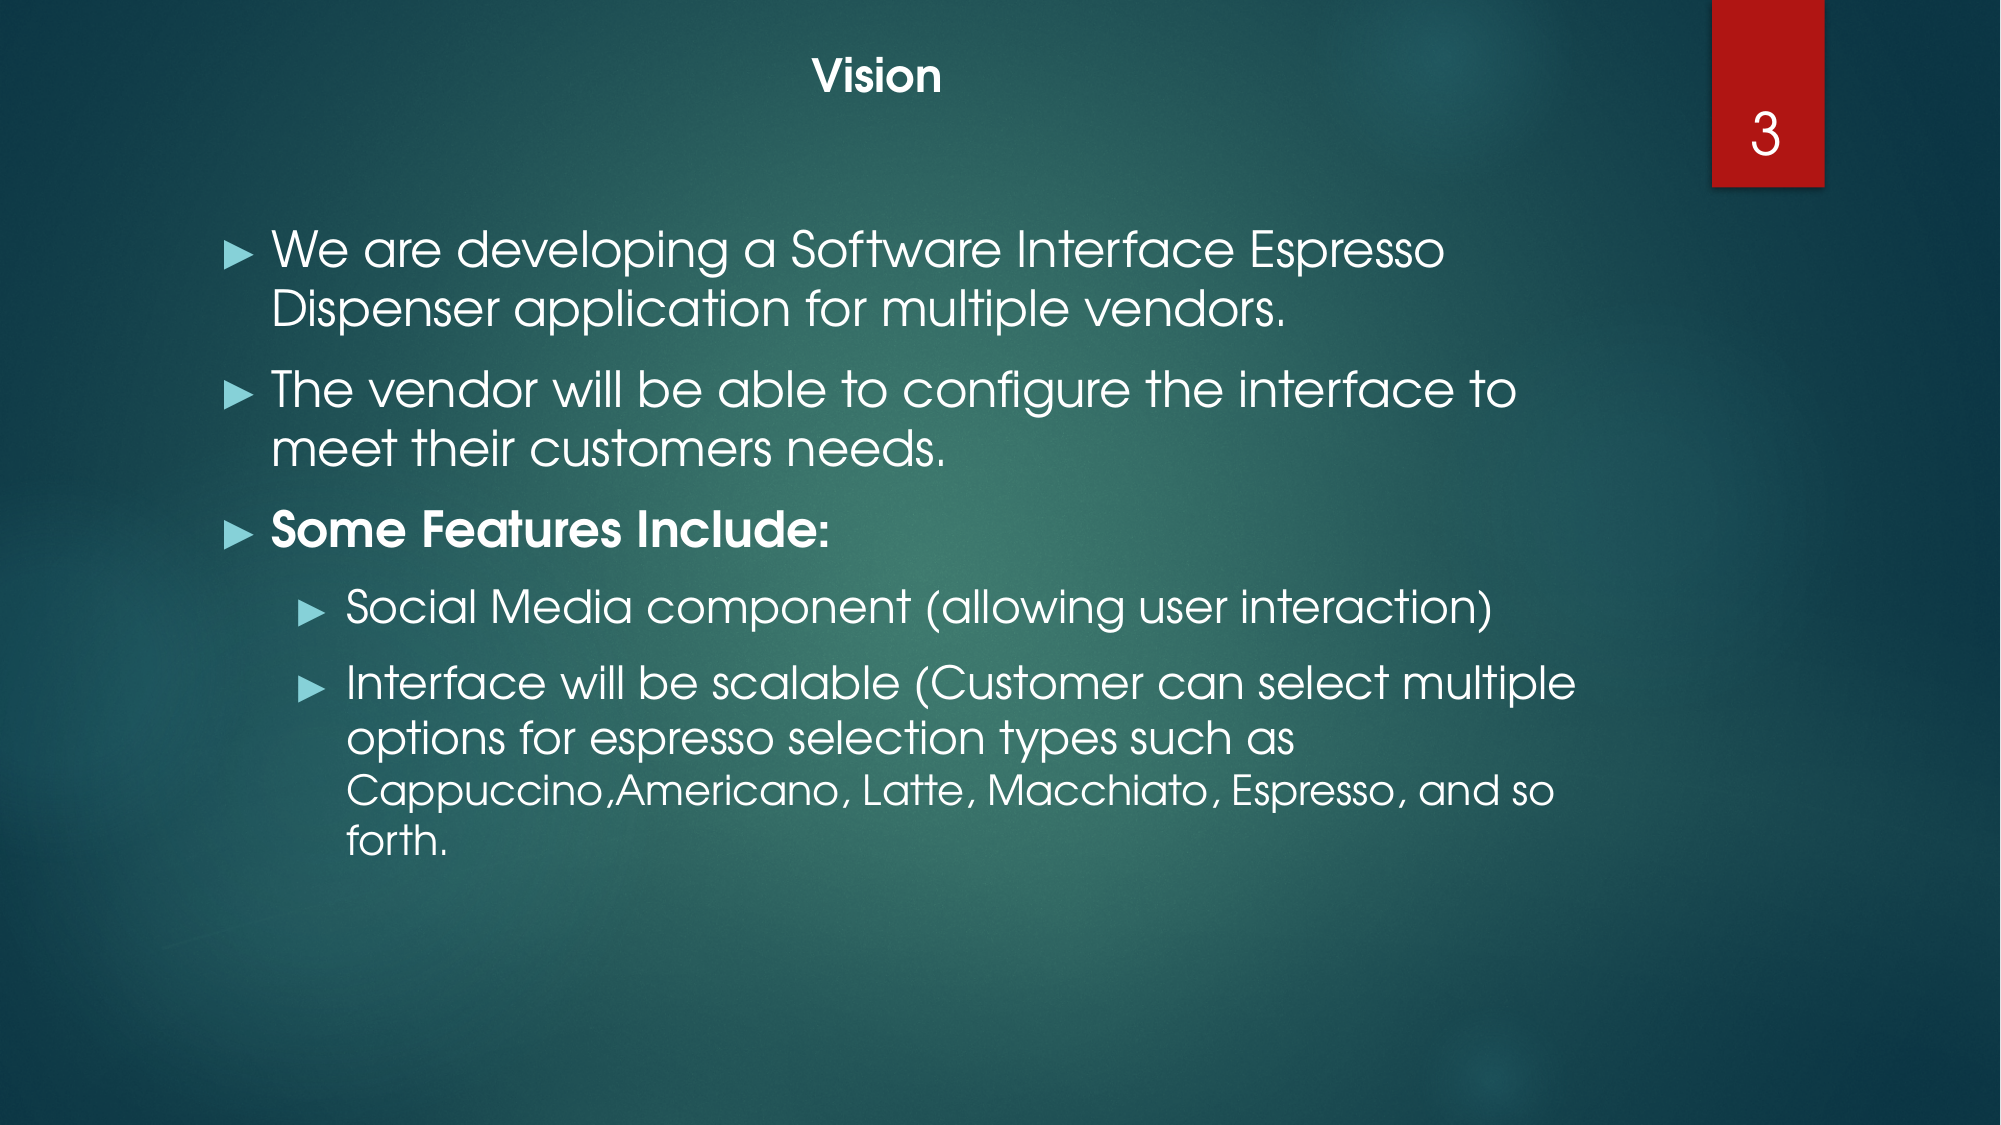

# Vision
3
We are developing a Software Interface Espresso Dispenser application for multiple vendors.
The vendor will be able to configure the interface to meet their customers needs.
Some Features Include:
Social Media component (allowing user interaction)
Interface will be scalable (Customer can select multiple options for espresso selection types such as Cappuccino,Americano, Latte, Macchiato, Espresso, and so forth.